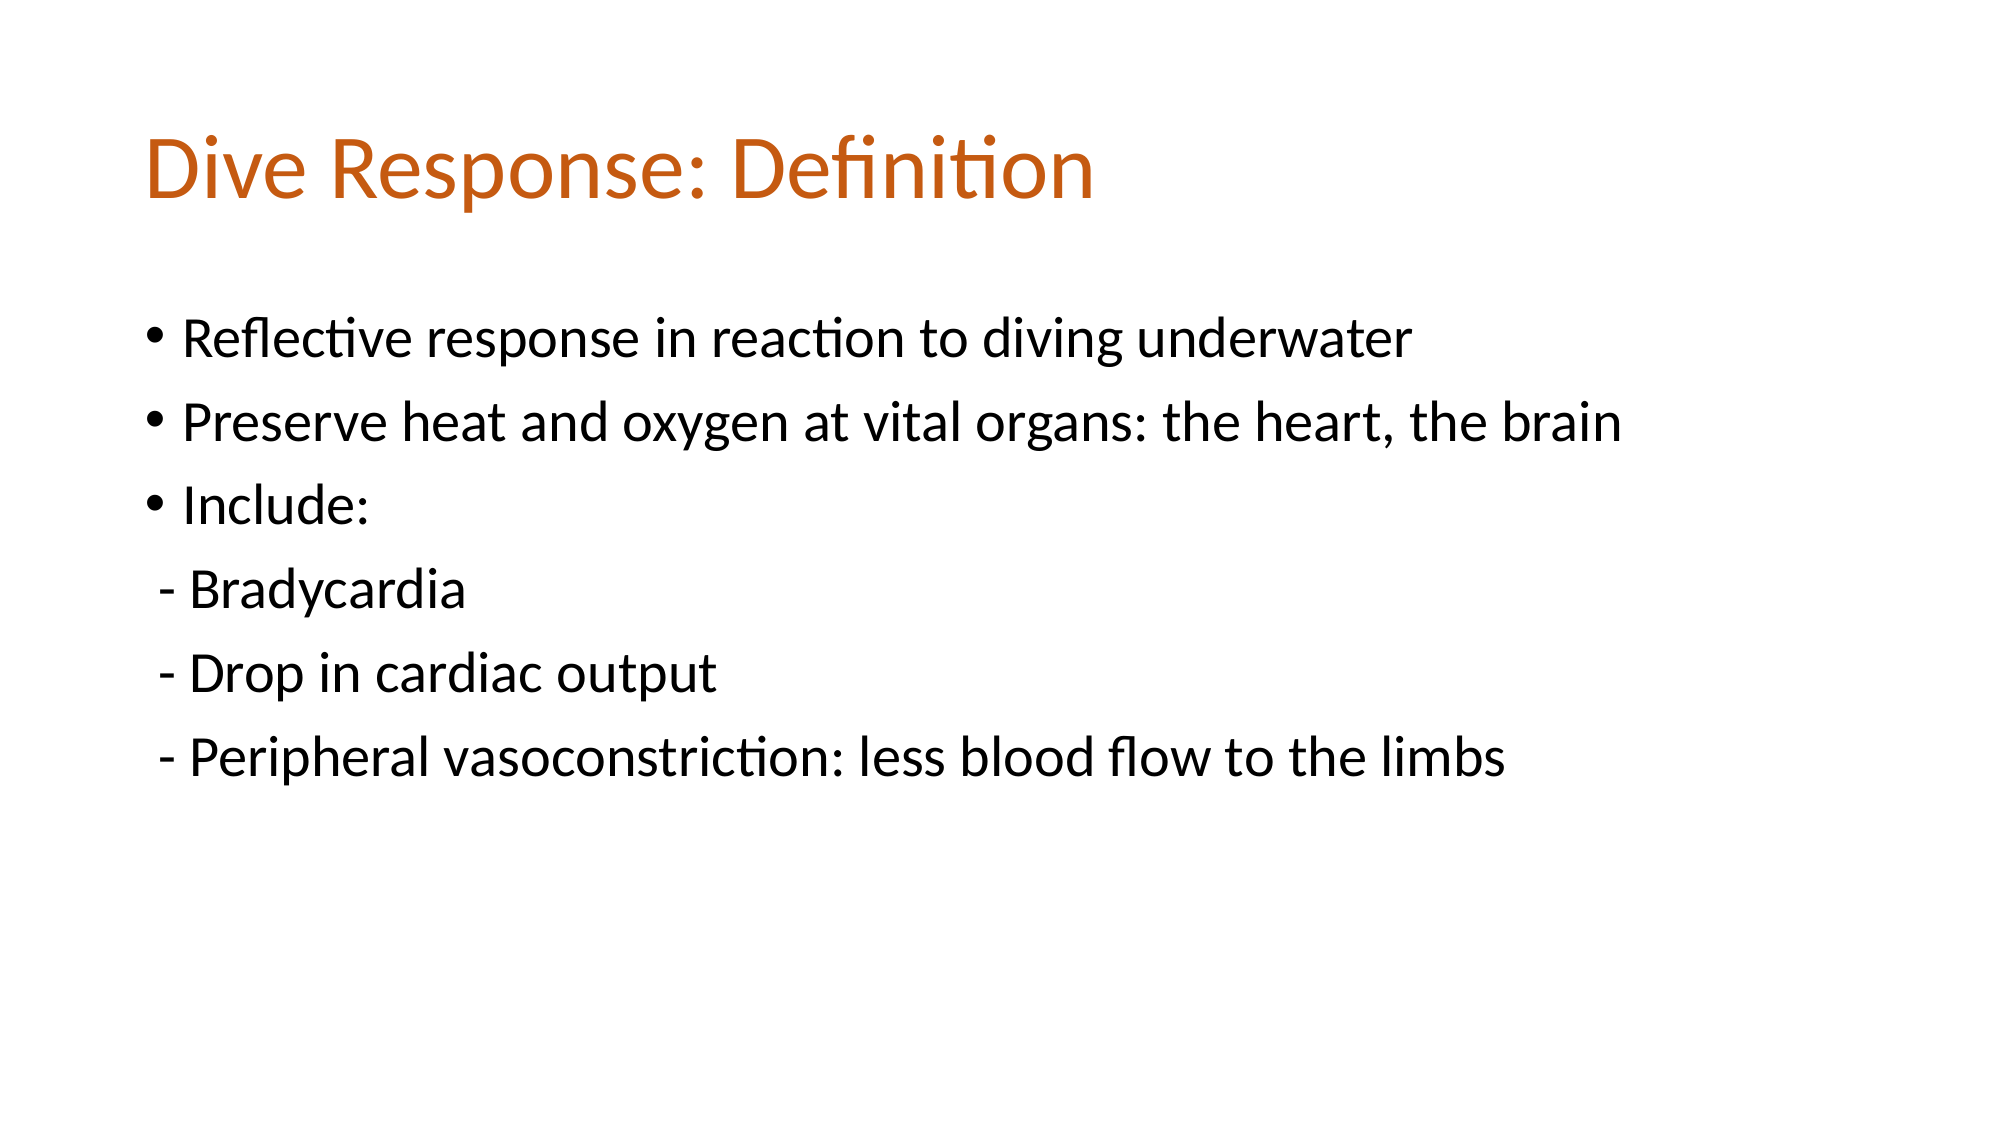

# Dive Response: Definition
Reflective response in reaction to diving underwater
Preserve heat and oxygen at vital organs: the heart, the brain
Include:
 - Bradycardia
 - Drop in cardiac output
 - Peripheral vasoconstriction: less blood flow to the limbs